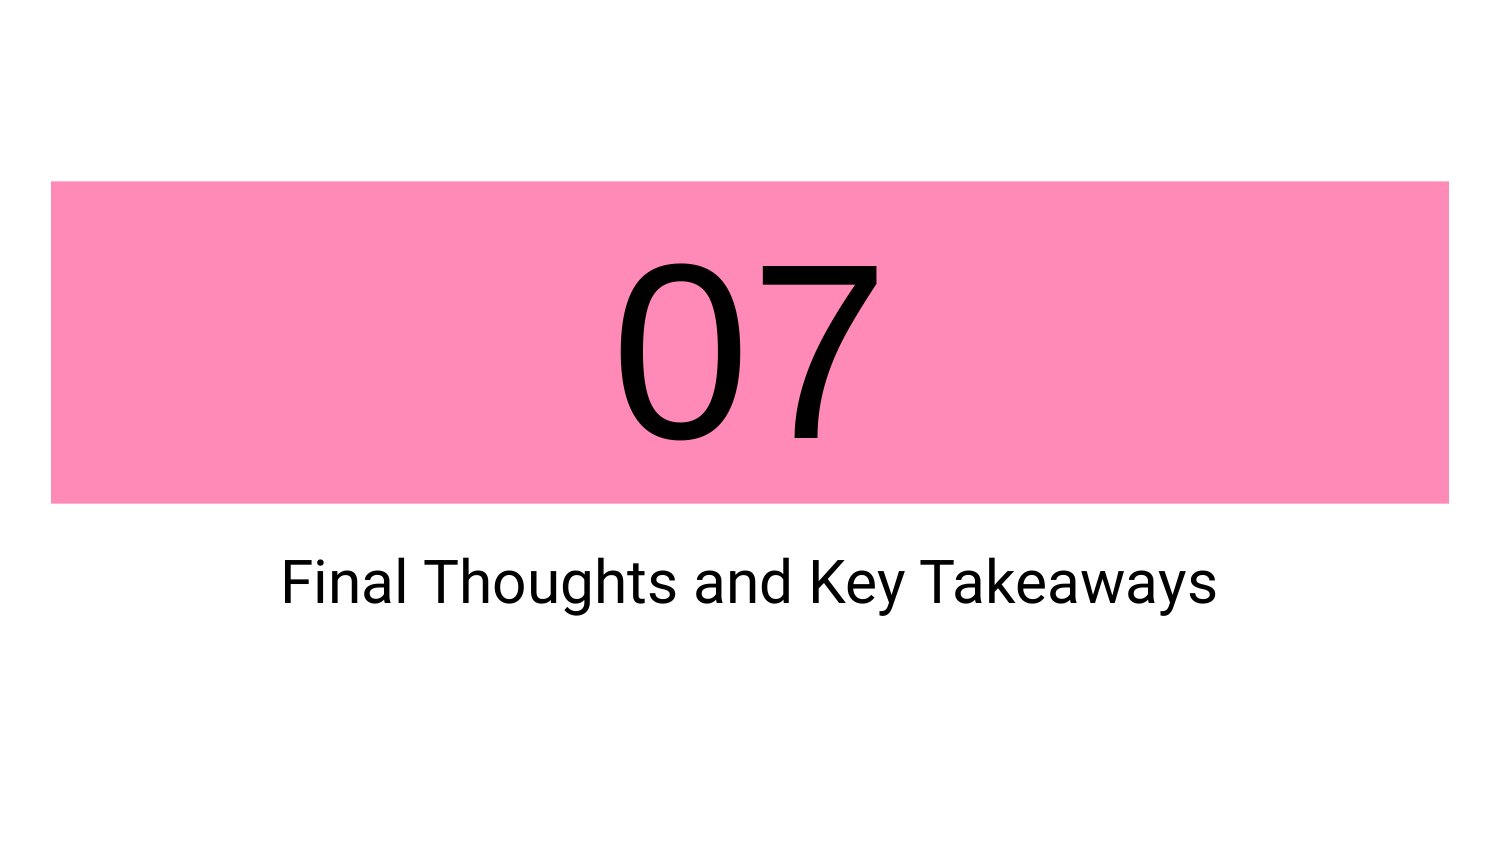

# 07
Final Thoughts and Key Takeaways